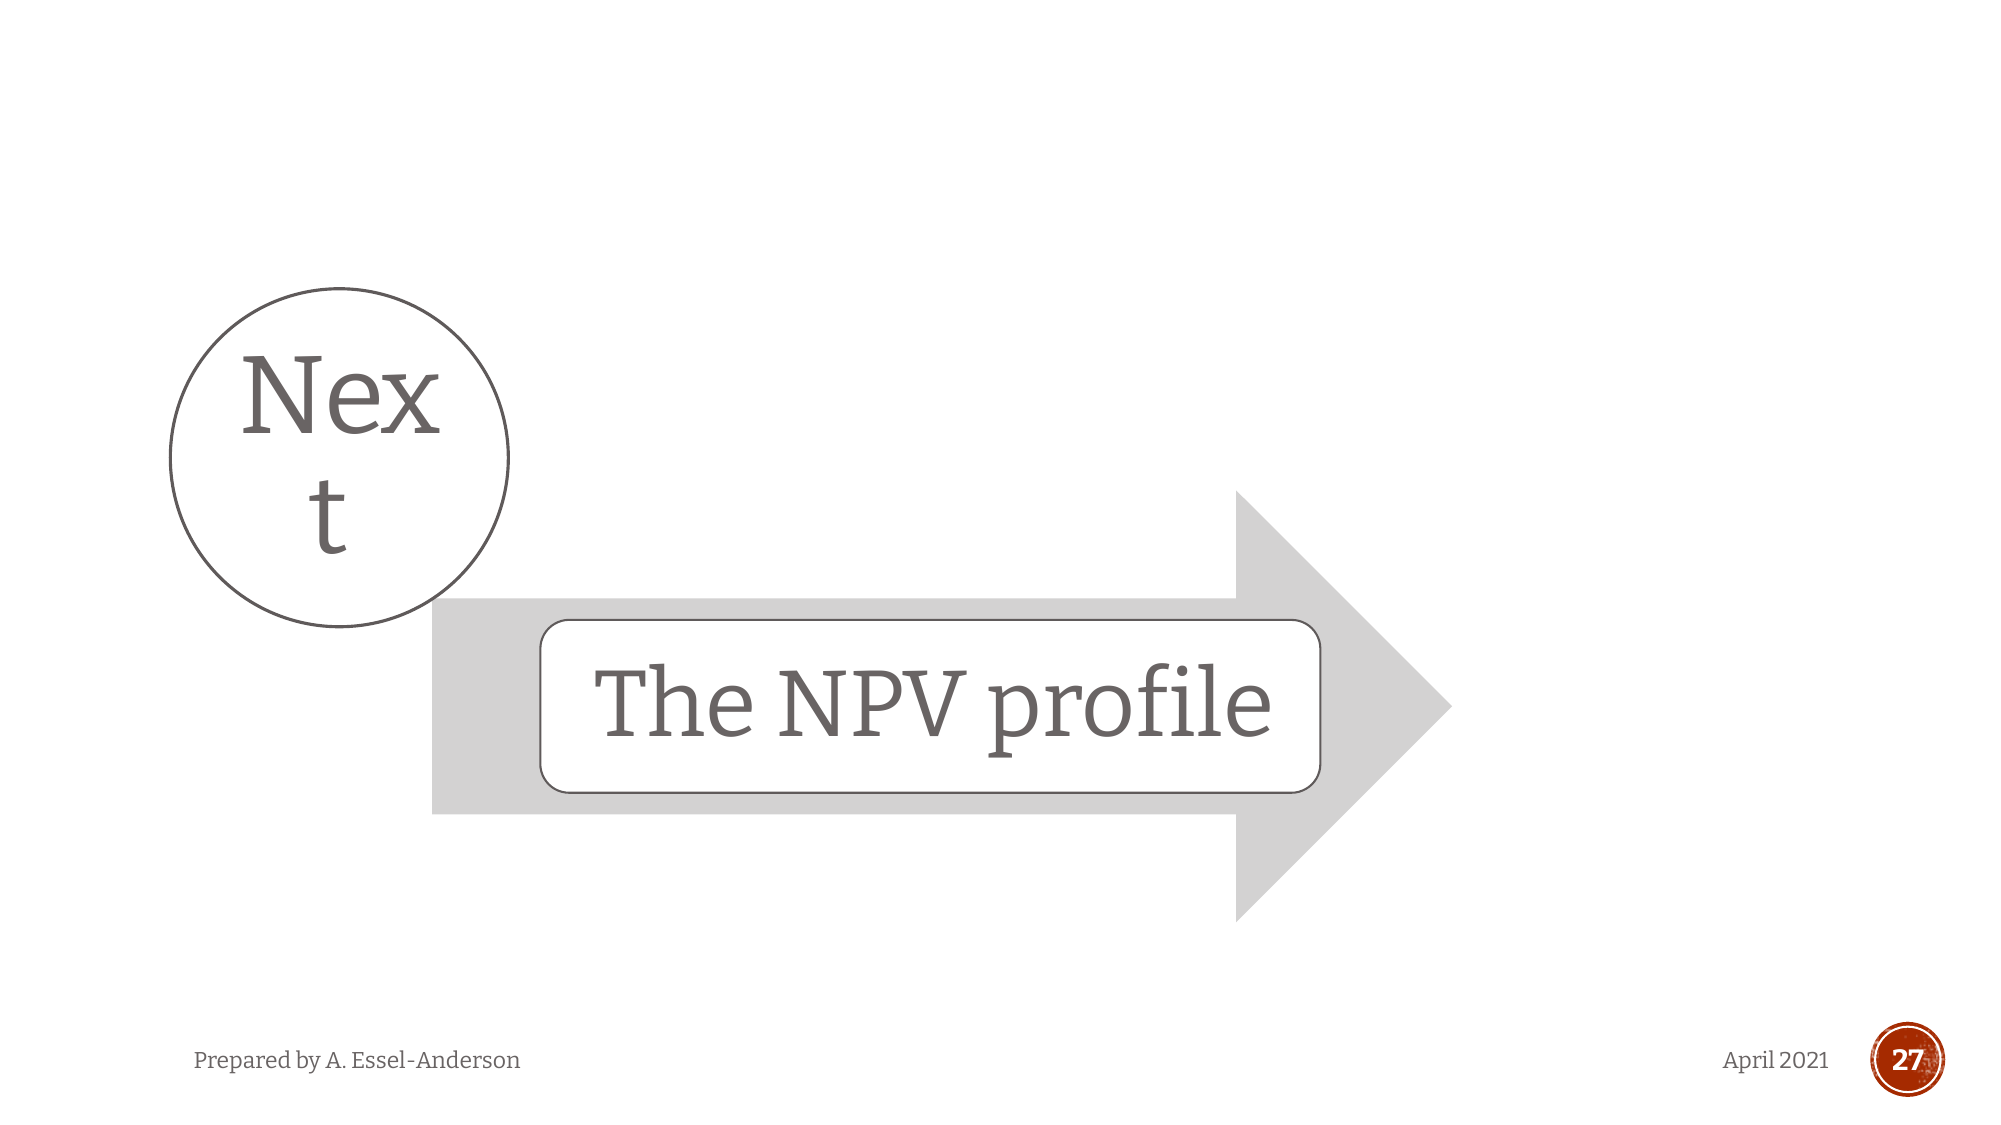

Next
The NPV profile
Prepared by A. Essel-Anderson
April 2021
27